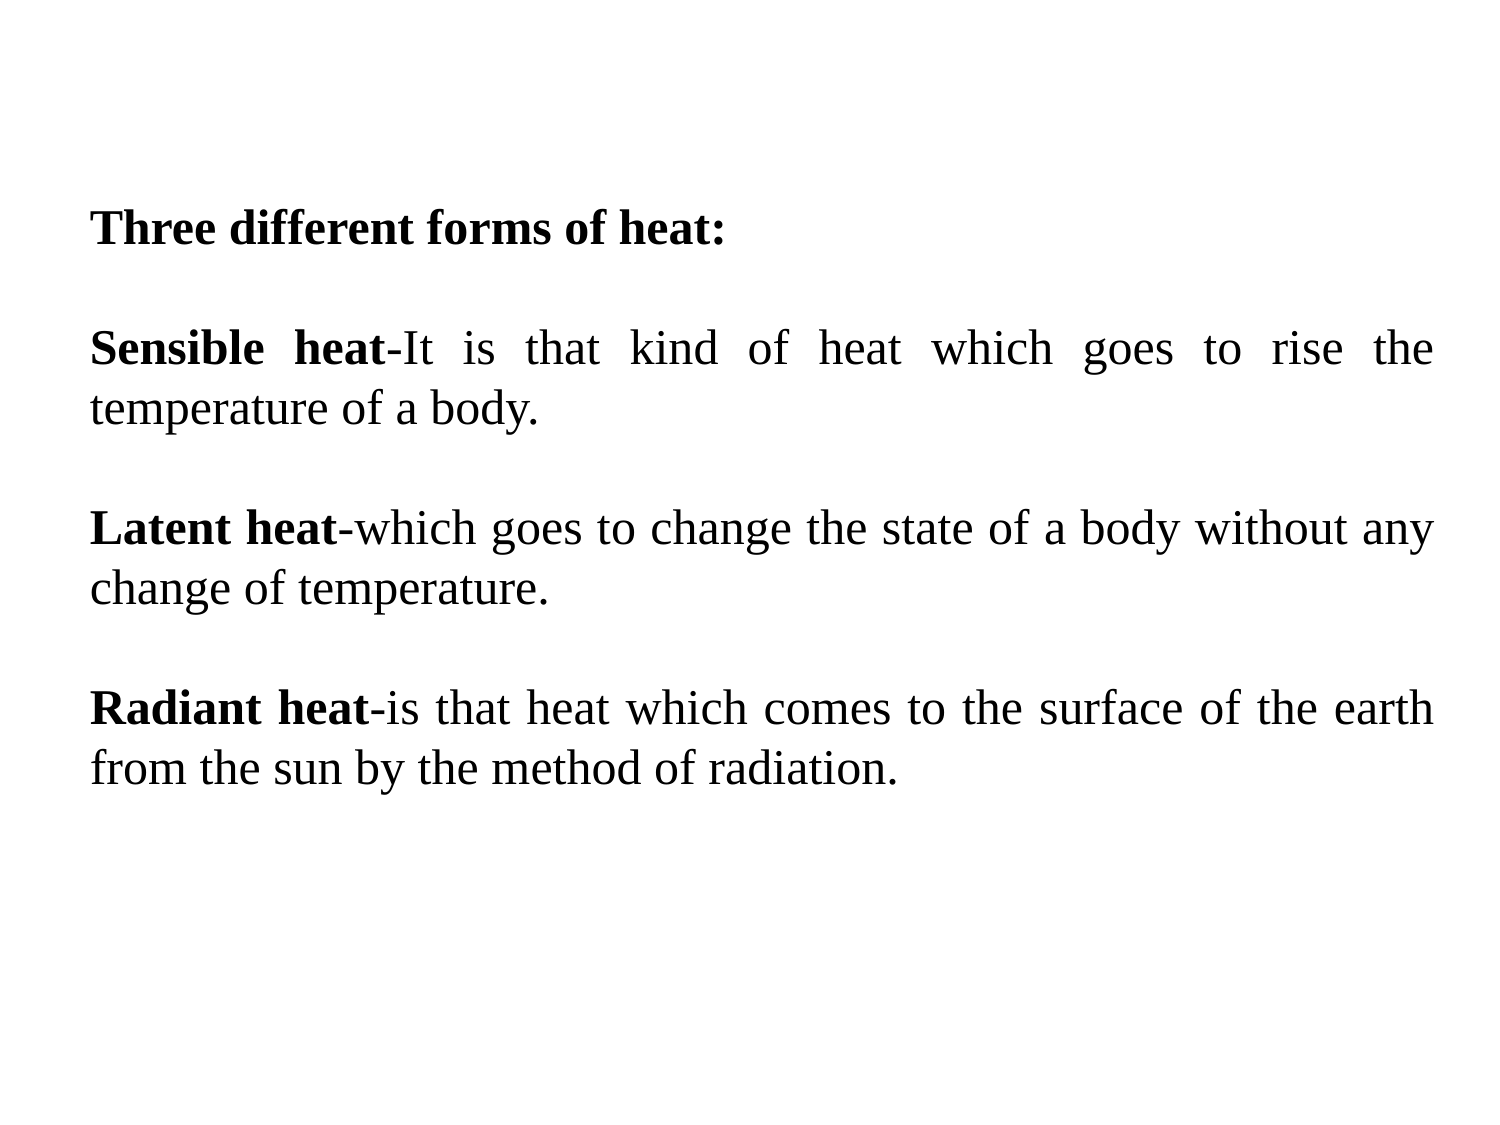

Three different forms of heat:

Sensible heat-It is that kind of heat which goes to rise the temperature of a body.

Latent heat-which goes to change the state of a body without any change of temperature.

Radiant heat-is that heat which comes to the surface of the earth from the sun by the method of radiation.